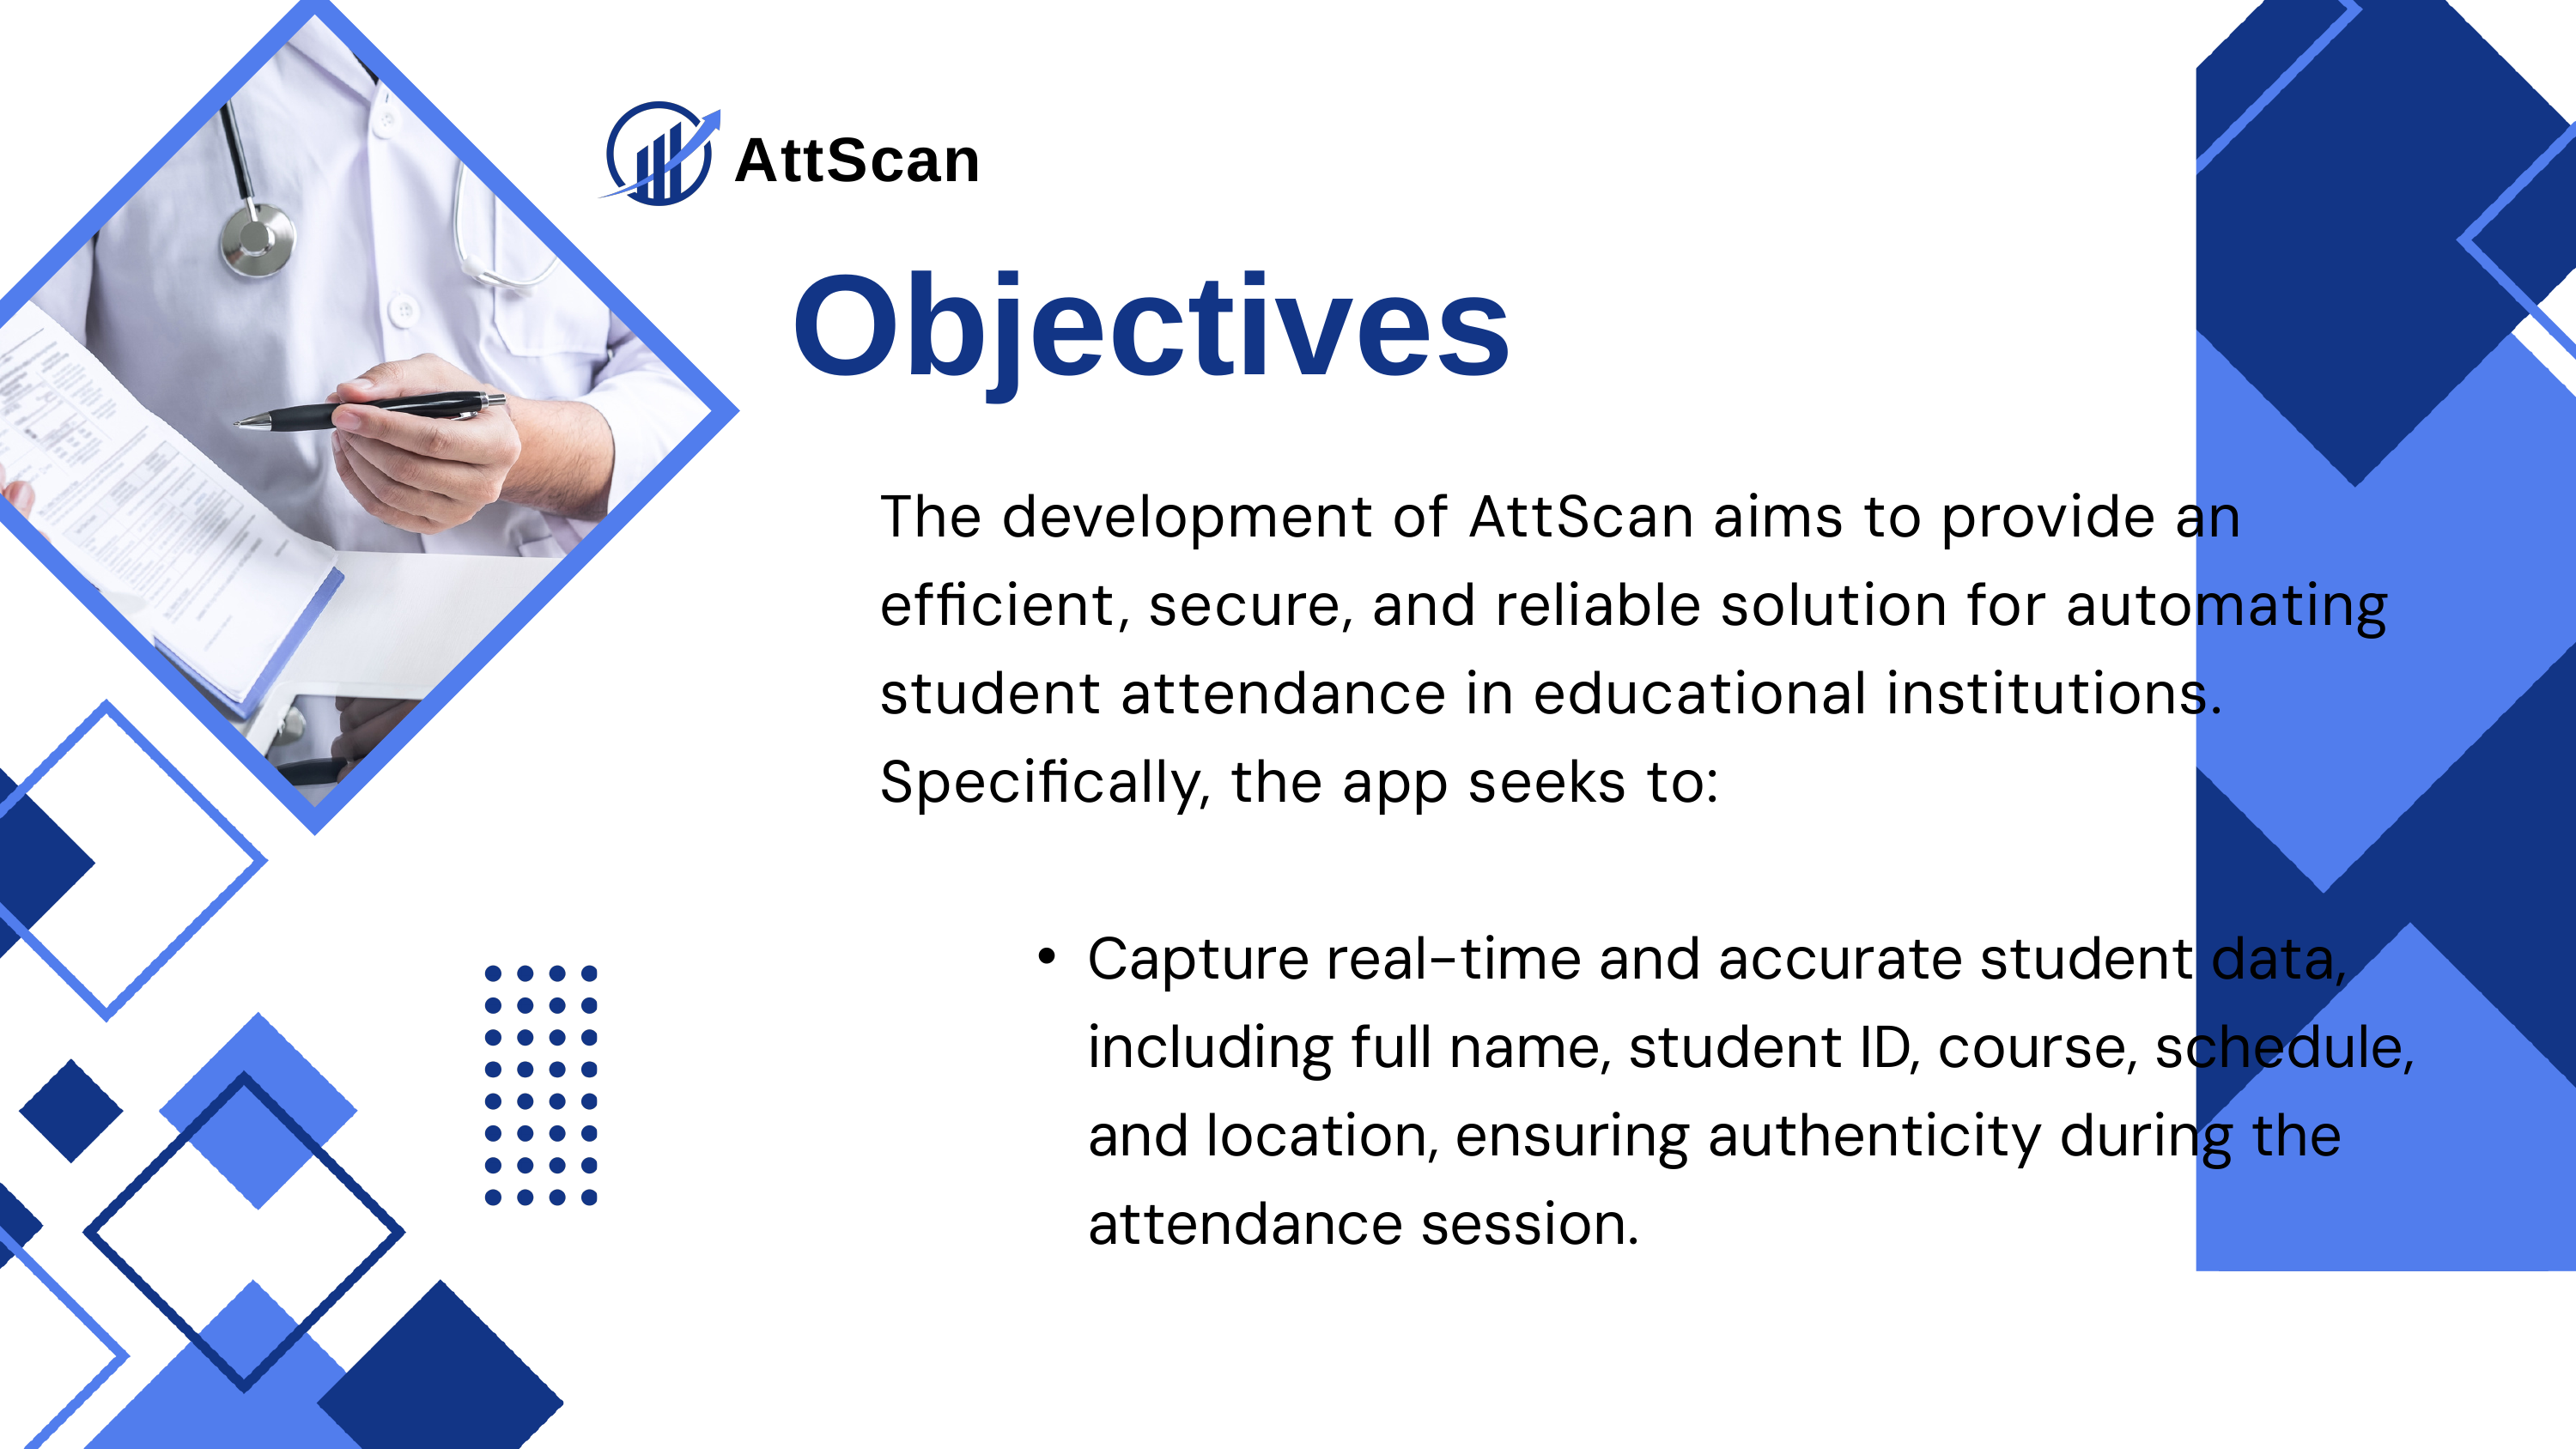

AttScan

Objectives
The development of AttScan aims to provide an efficient, secure, and reliable solution for automating student attendance in educational institutions. Specifically, the app seeks to:
Capture real-time and accurate student data, including full name, student ID, course, schedule, and location, ensuring authenticity during the attendance session.